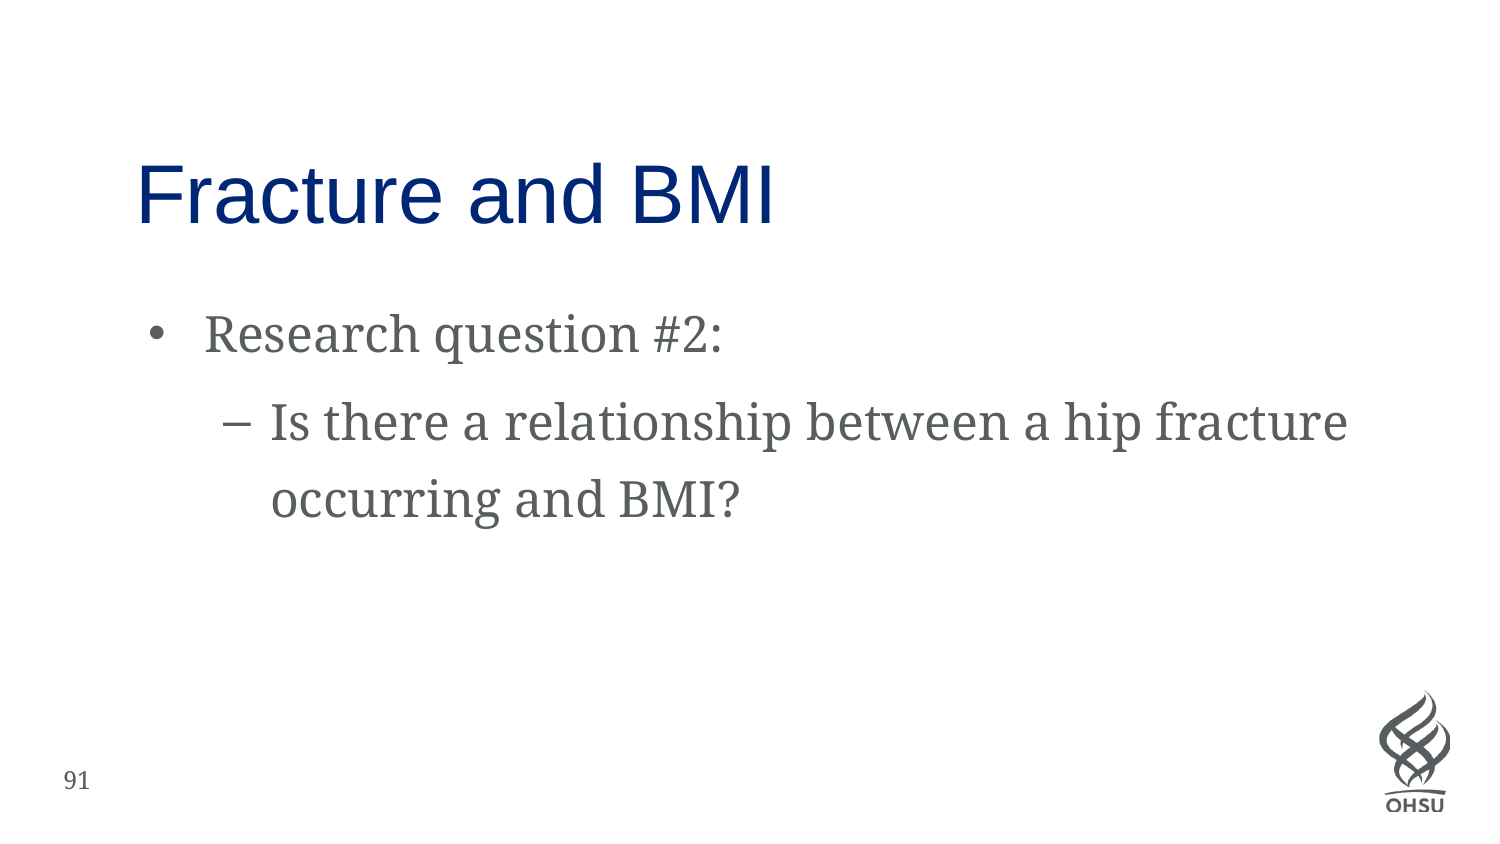

# Fracture and BMI
Research question #2:
Is there a relationship between a hip fracture occurring and BMI?